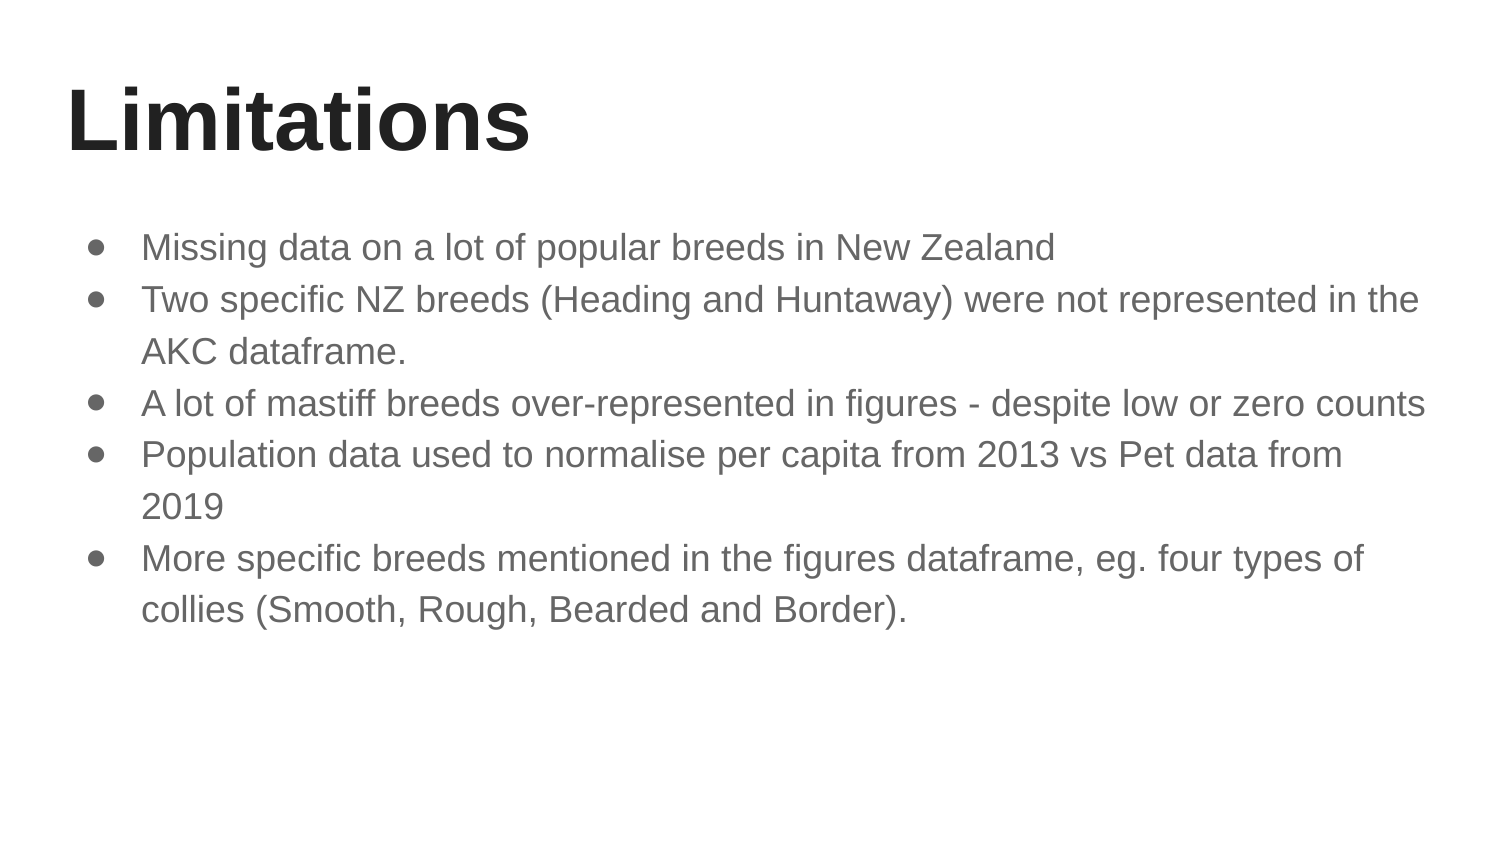

# Limitations
Missing data on a lot of popular breeds in New Zealand
Two specific NZ breeds (Heading and Huntaway) were not represented in the AKC dataframe.
A lot of mastiff breeds over-represented in figures - despite low or zero counts
Population data used to normalise per capita from 2013 vs Pet data from 2019
More specific breeds mentioned in the figures dataframe, eg. four types of collies (Smooth, Rough, Bearded and Border).